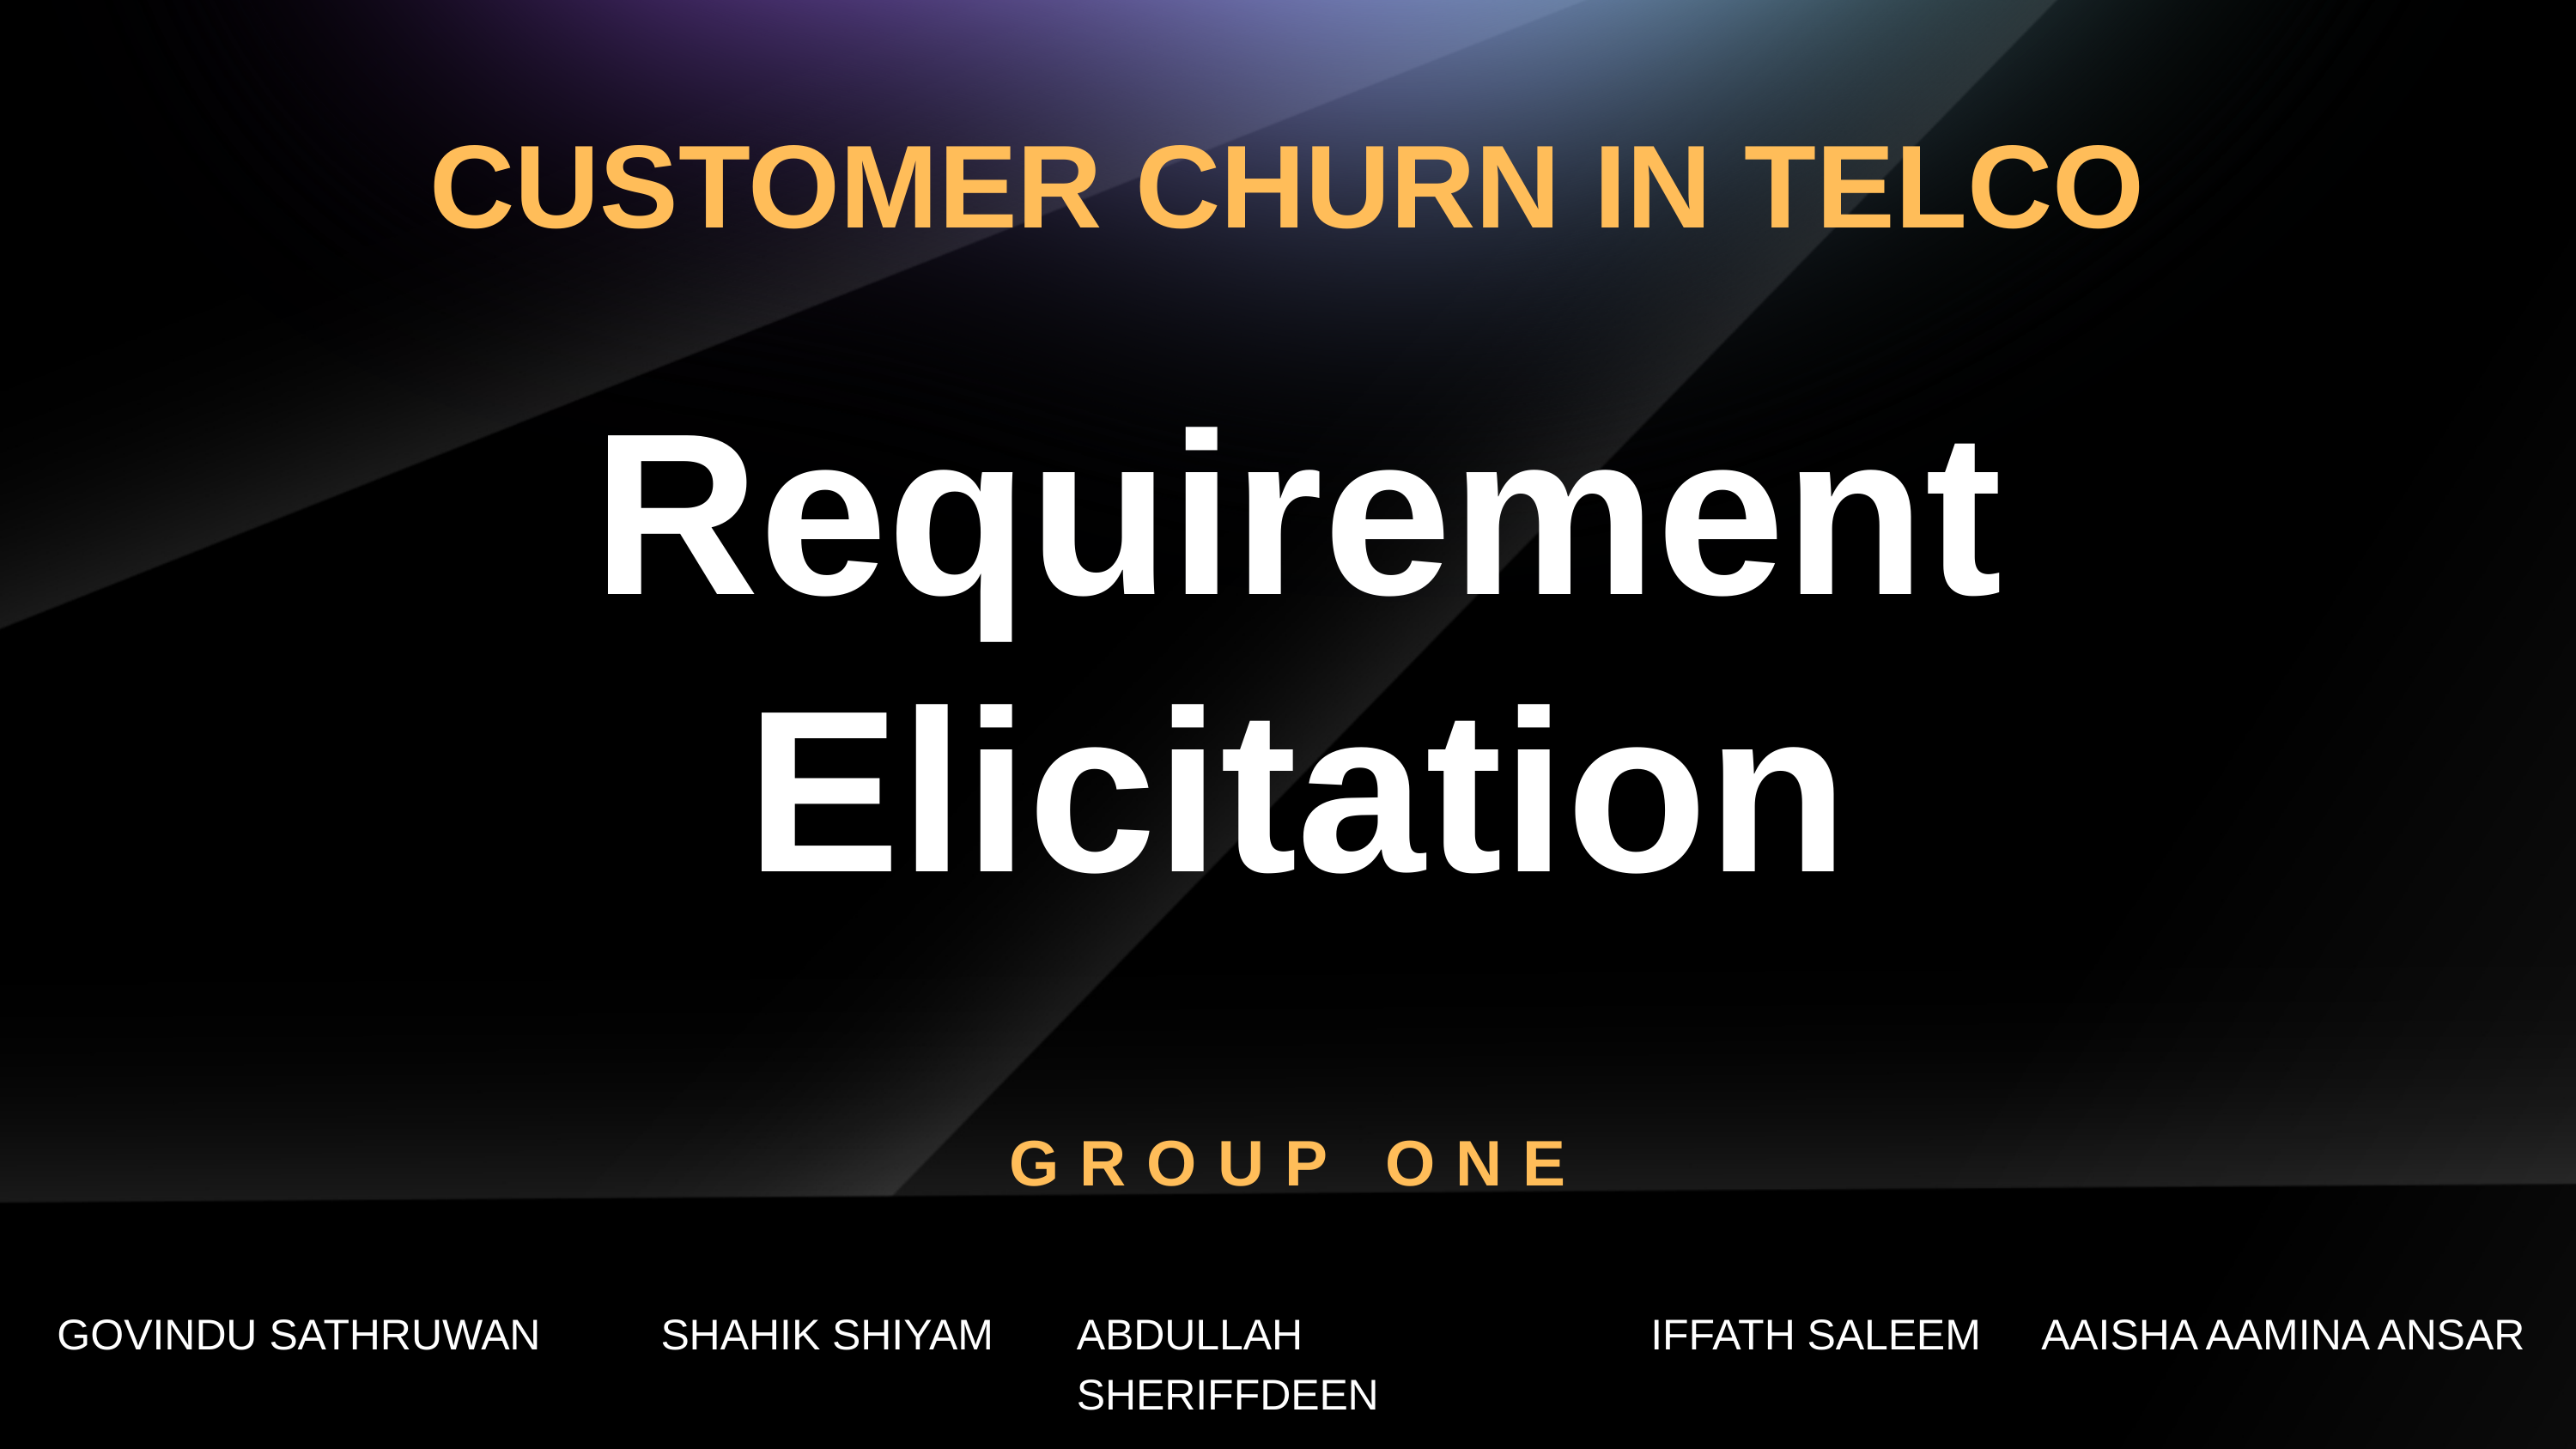

CUSTOMER CHURN IN TELCO
Requirement Elicitation
GROUP ONE
GOVINDU SATHRUWAN
SHAHIK SHIYAM
ABDULLAH SHERIFFDEEN
IFFATH SALEEM
AAISHA AAMINA ANSAR